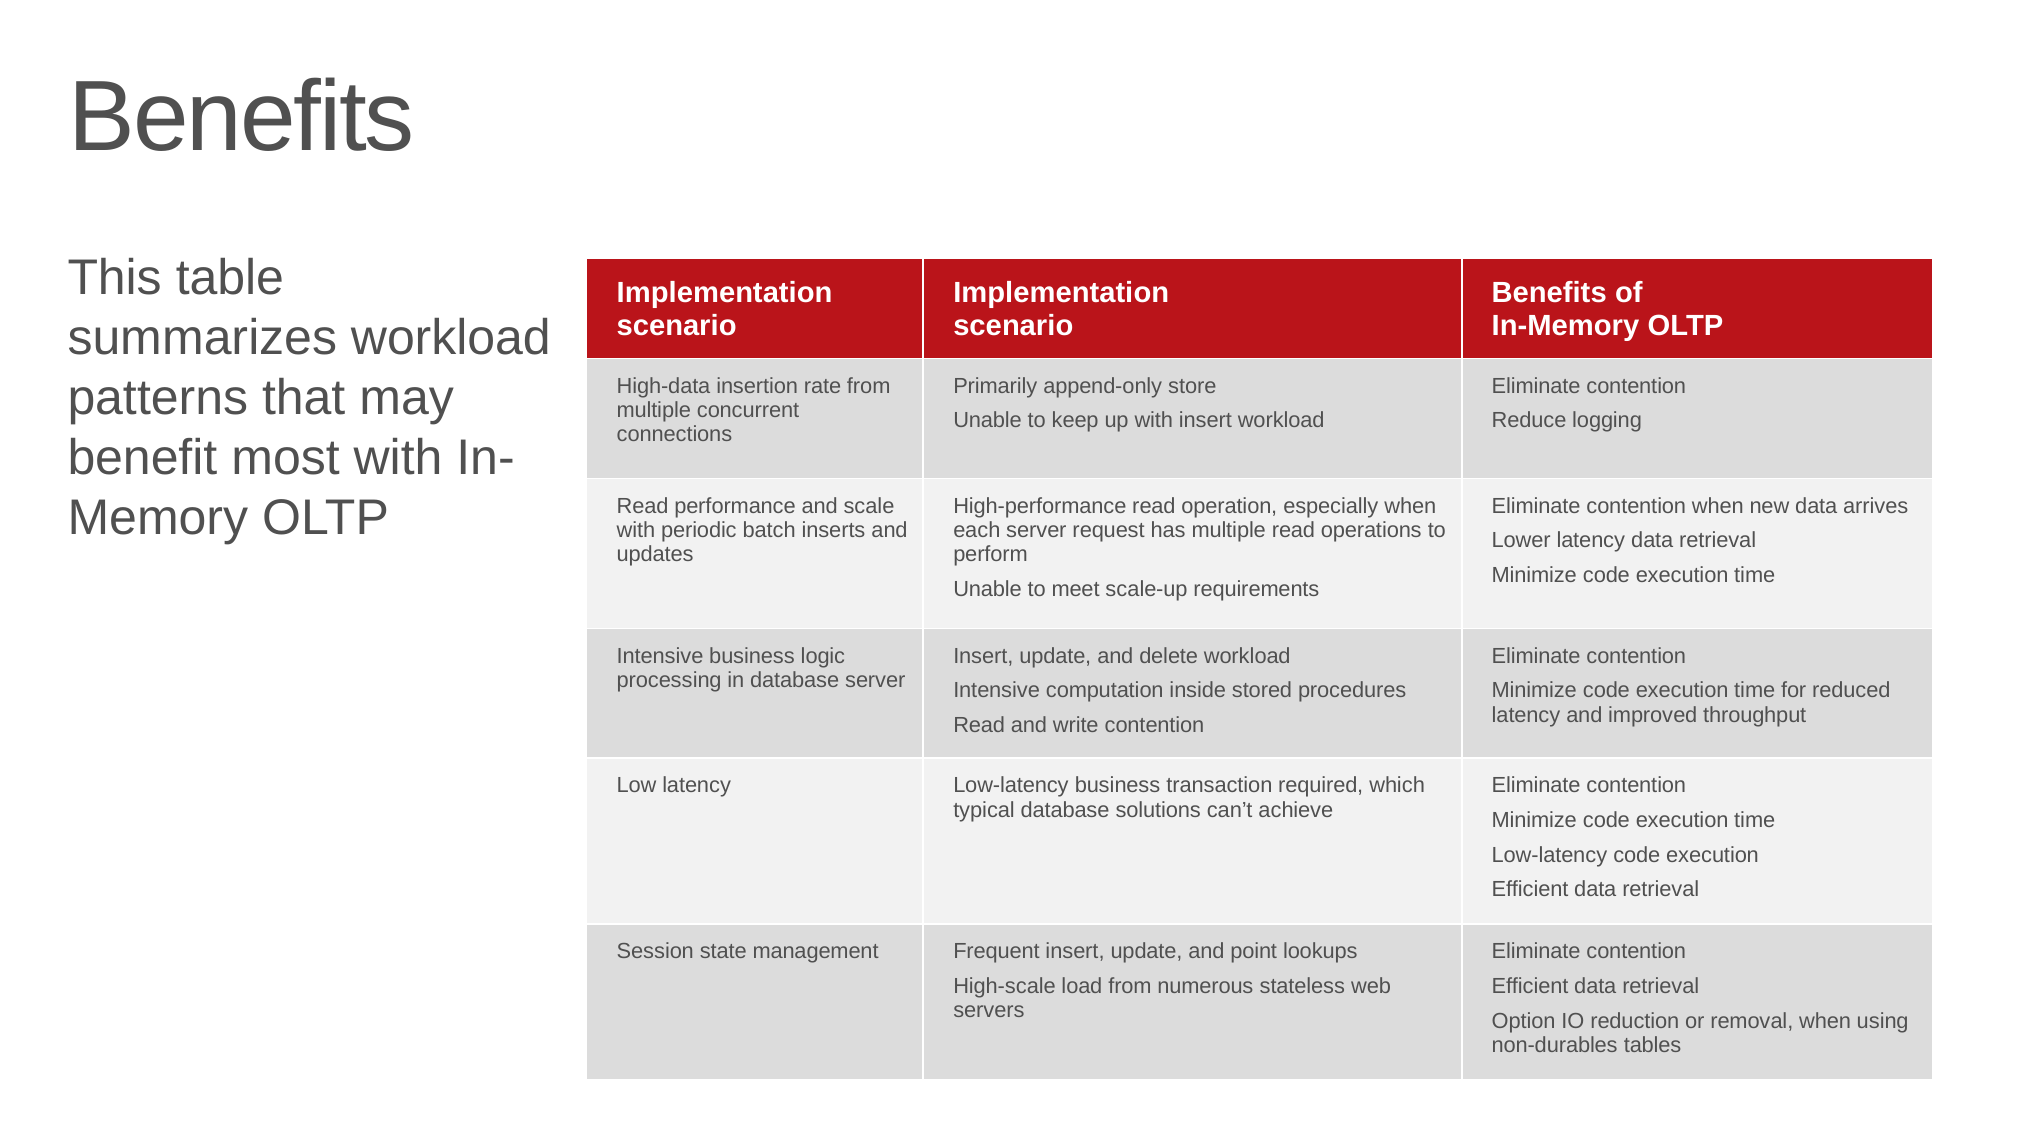

Benefits
This table summarizes workload patterns that may benefit most with In-Memory OLTP
| Implementation scenario | Implementation scenario | Benefits of In-Memory OLTP |
| --- | --- | --- |
| High-data insertion rate from multiple concurrent connections | Primarily append-only store Unable to keep up with insert workload | Eliminate contention Reduce logging |
| Read performance and scale with periodic batch inserts and updates | High-performance read operation, especially when each server request has multiple read operations to perform Unable to meet scale-up requirements | Eliminate contention when new data arrives Lower latency data retrieval Minimize code execution time |
| Intensive business logic processing in database server | Insert, update, and delete workload Intensive computation inside stored procedures Read and write contention | Eliminate contention Minimize code execution time for reduced latency and improved throughput |
| Low latency | Low-latency business transaction required, which typical database solutions can’t achieve | Eliminate contention Minimize code execution time Low-latency code execution Efficient data retrieval |
| Session state management | Frequent insert, update, and point lookups High-scale load from numerous stateless web servers | Eliminate contention Efficient data retrieval Option IO reduction or removal, when using non-durables tables |